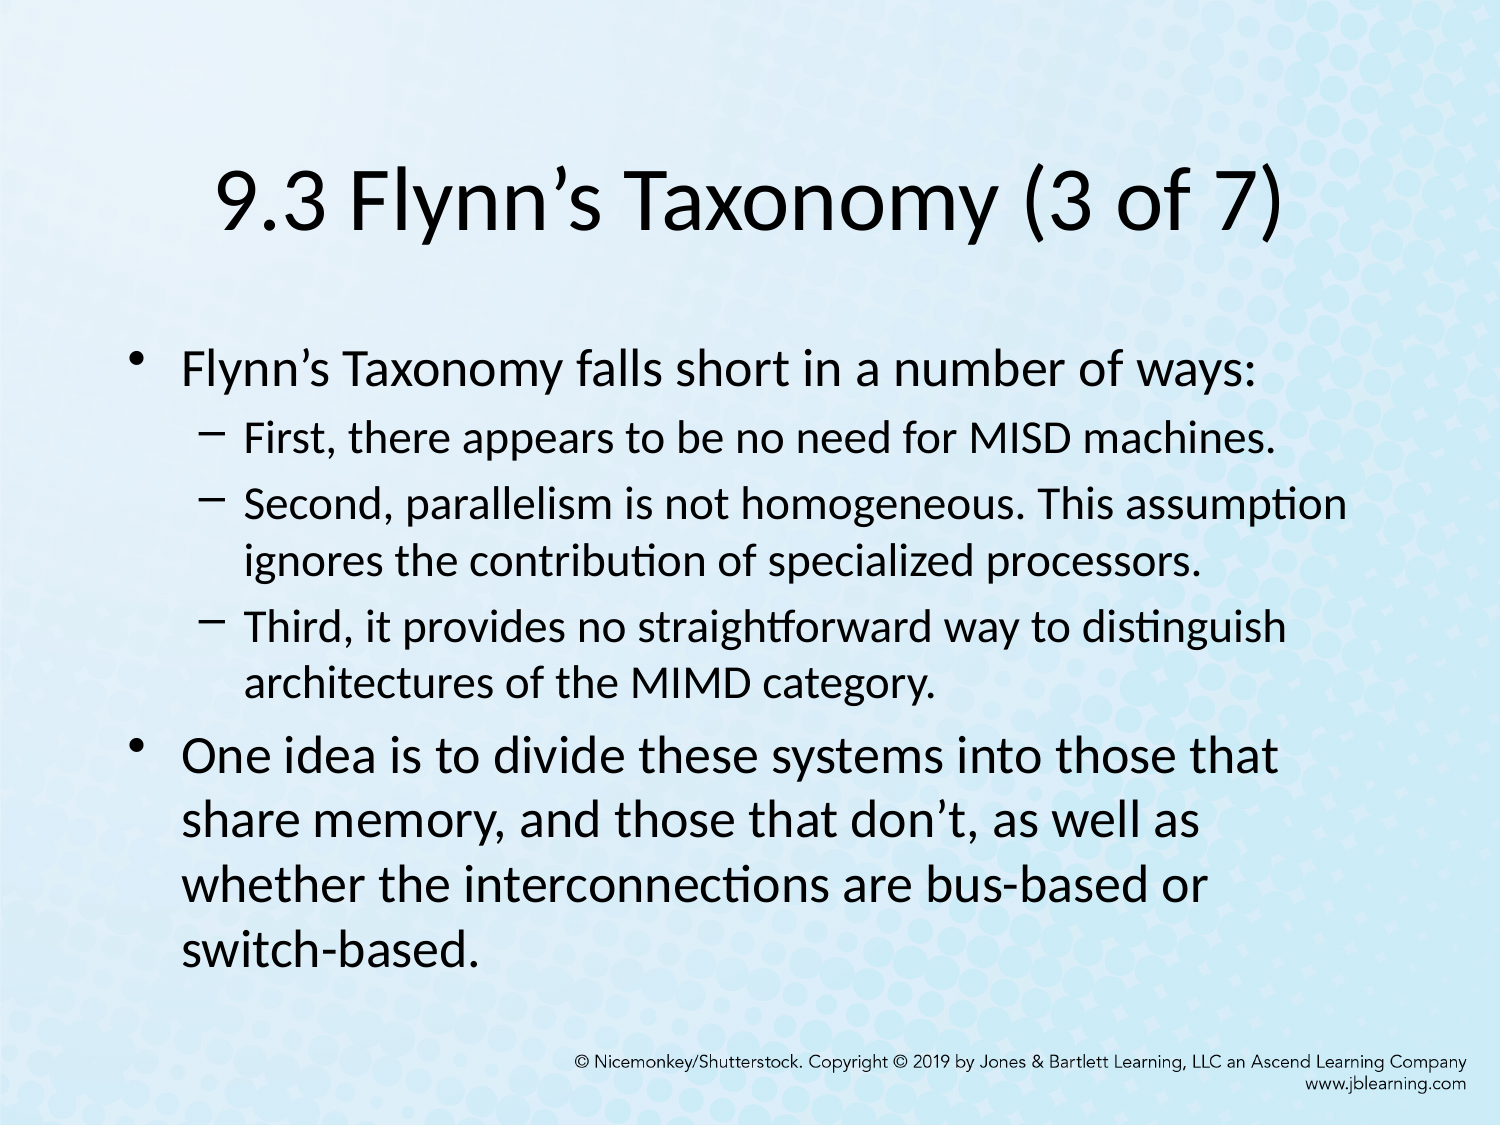

# 9.3 Flynn’s Taxonomy (3 of 7)
Flynn’s Taxonomy falls short in a number of ways:
First, there appears to be no need for MISD machines.
Second, parallelism is not homogeneous. This assumption ignores the contribution of specialized processors.
Third, it provides no straightforward way to distinguish architectures of the MIMD category.
One idea is to divide these systems into those that share memory, and those that don’t, as well as whether the interconnections are bus-based or switch-based.